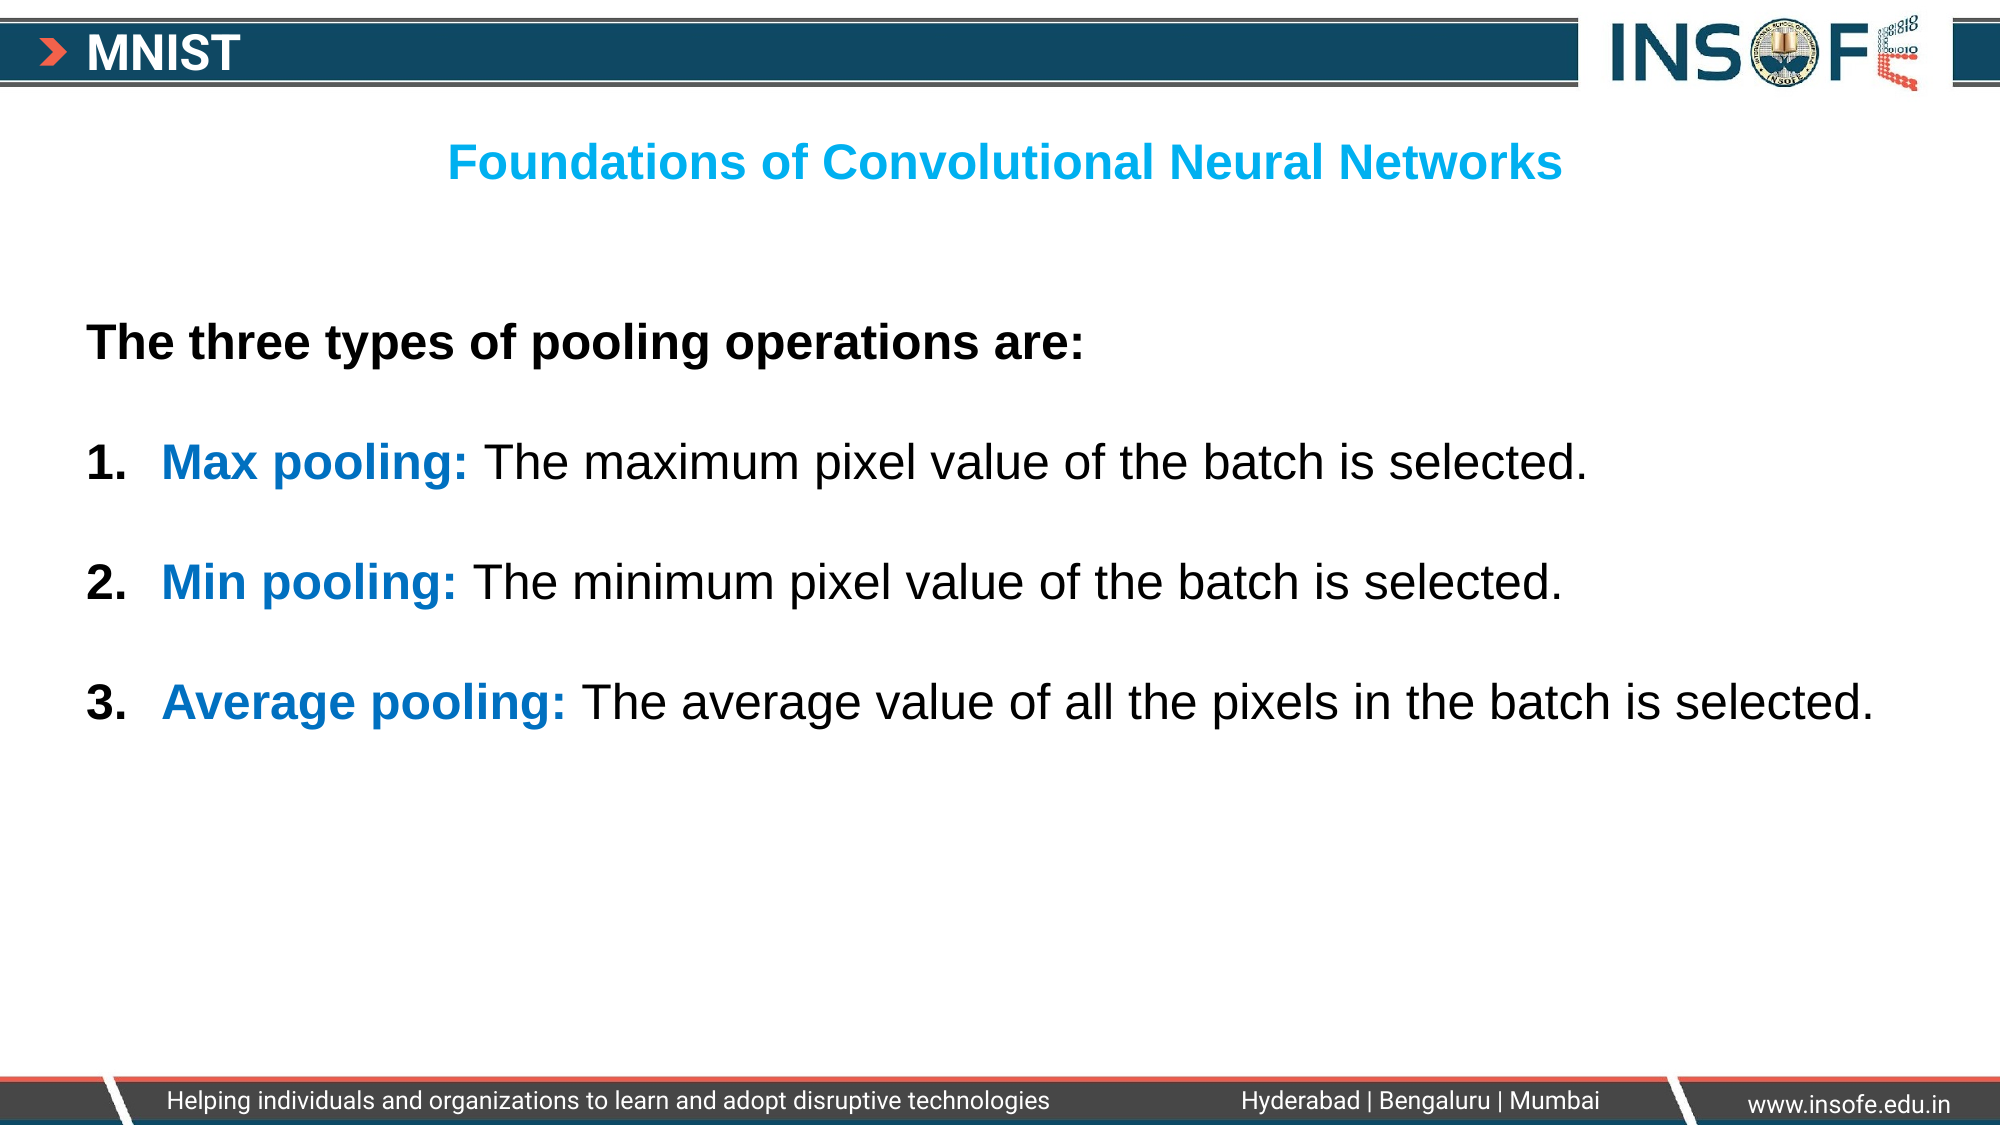

# MNIST
Foundations of Convolutional Neural Networks

The three types of pooling operations are:
Max pooling: The maximum pixel value of the batch is selected.
Min pooling: The minimum pixel value of the batch is selected.
Average pooling: The average value of all the pixels in the batch is selected.